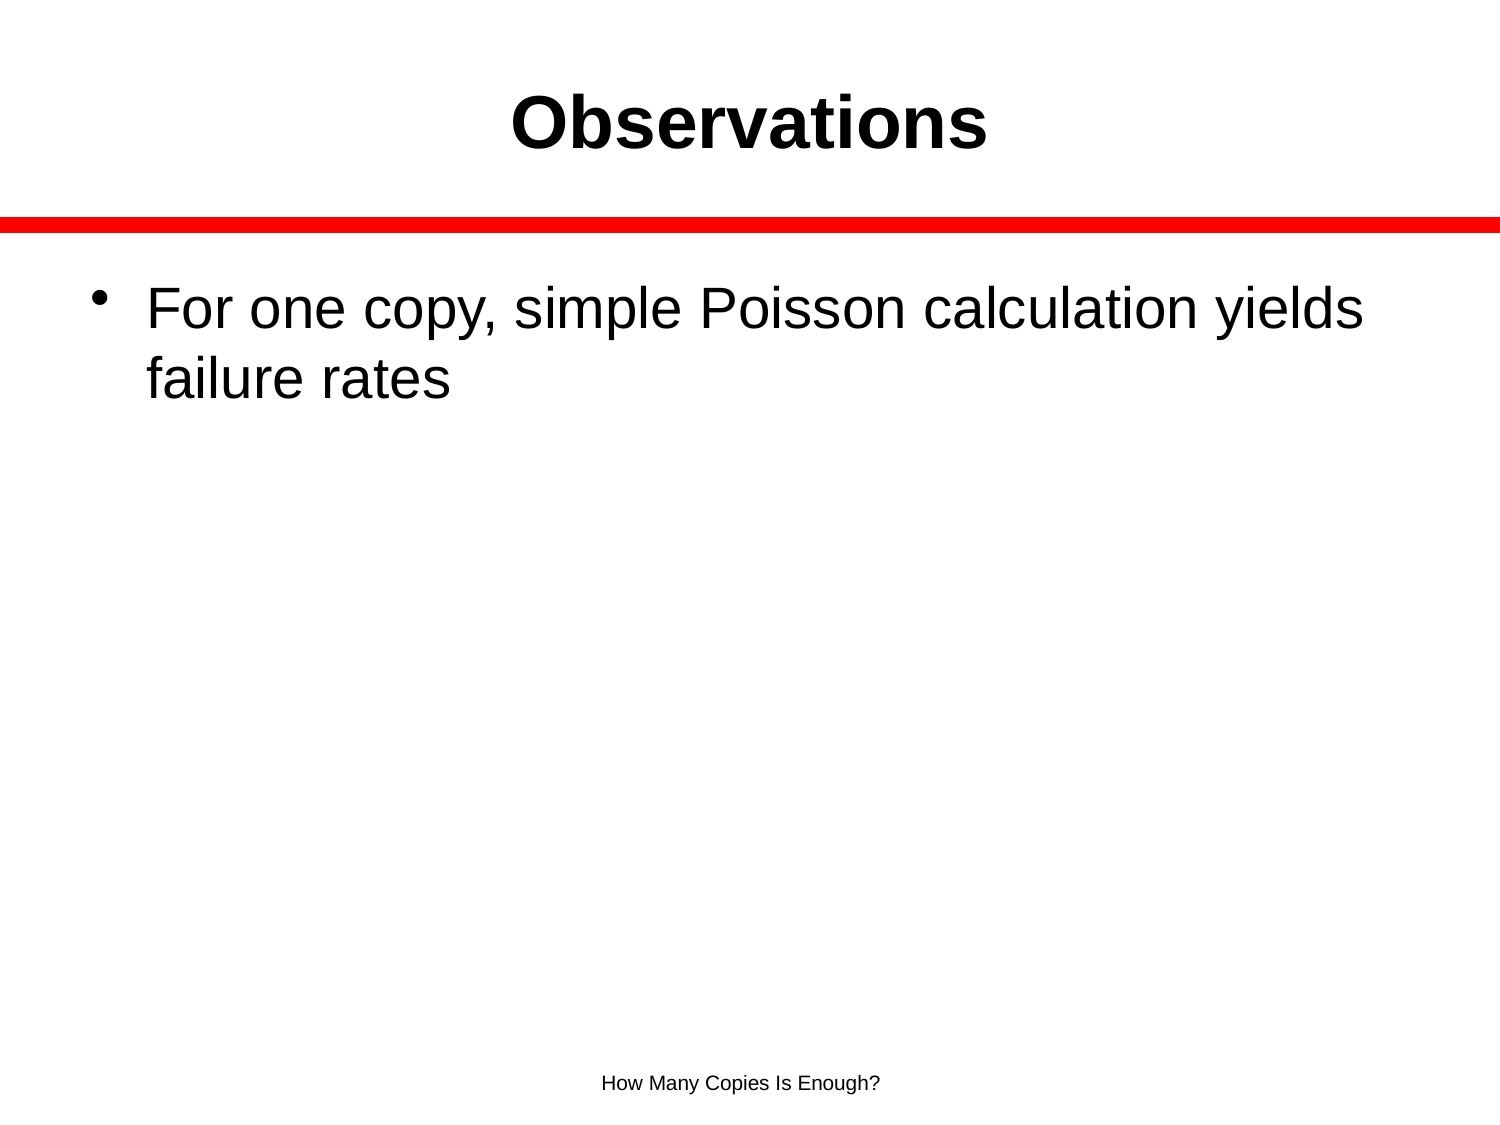

# Observations
For one copy, simple Poisson calculation yields failure rates
How Many Copies Is Enough?